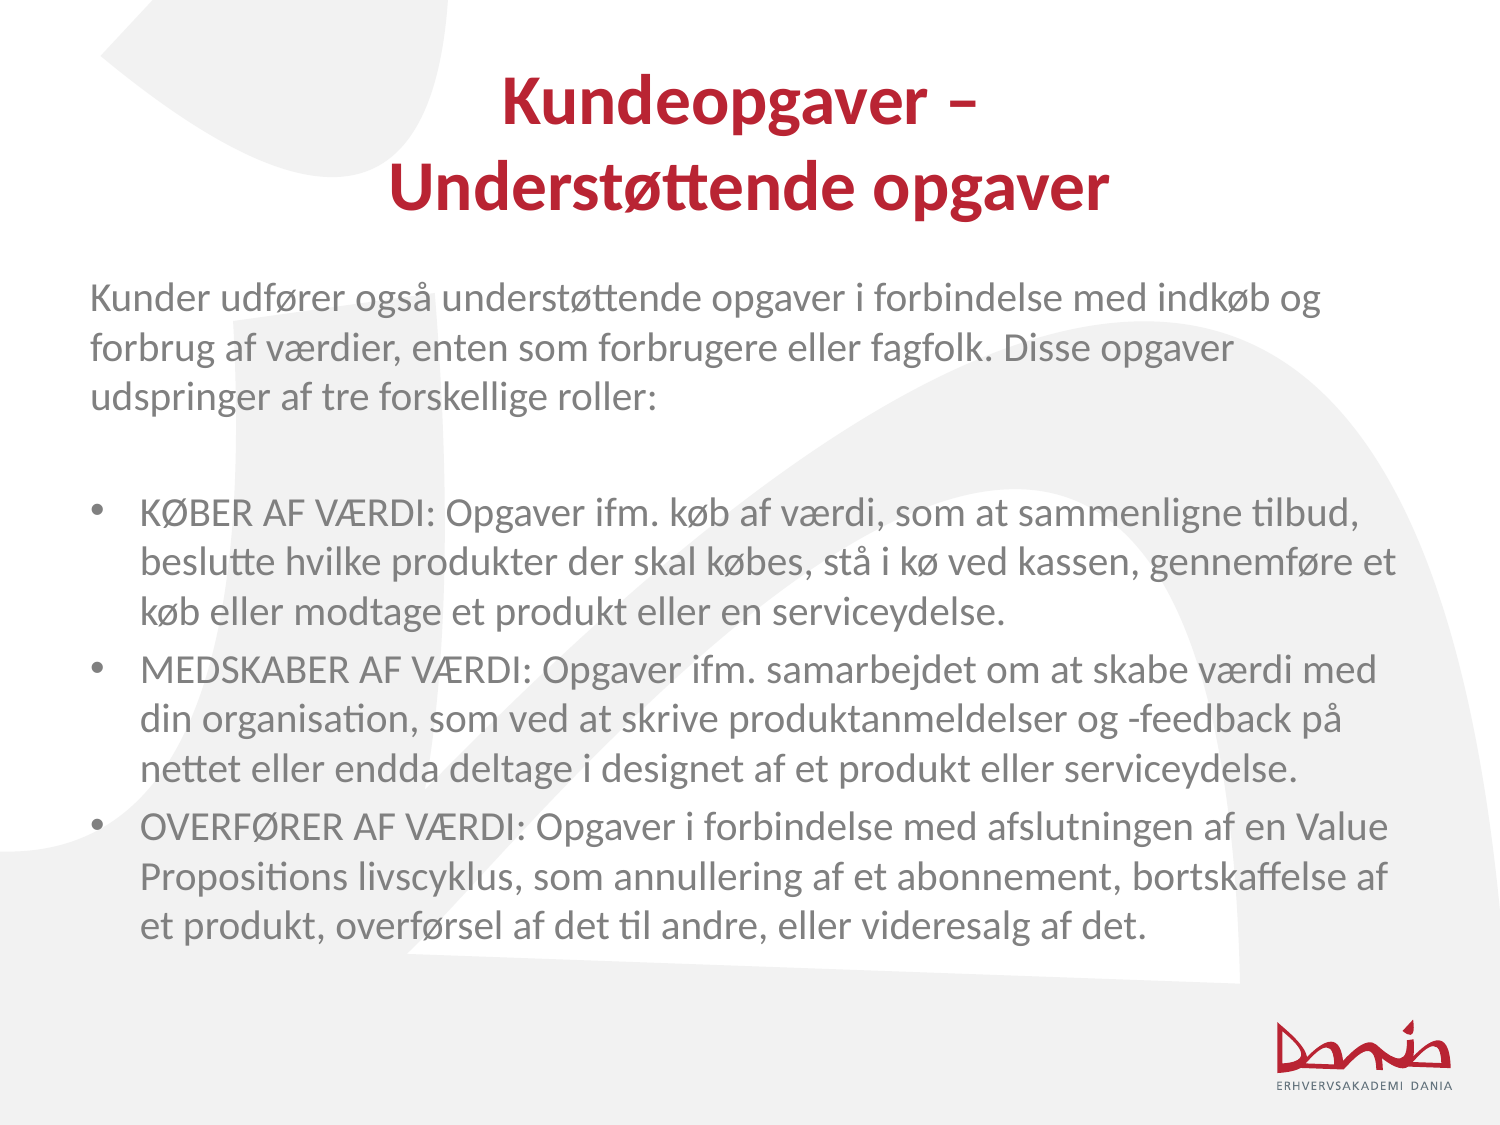

# Kundeopgaver – Understøttende opgaver
Kunder udfører også understøttende opgaver i forbindelse med indkøb og forbrug af værdier, enten som forbrugere eller fagfolk. Disse opgaver udspringer af tre forskellige roller:

KØBER AF VÆRDI: Opgaver ifm. køb af værdi, som at sammenligne tilbud, beslutte hvilke produkter der skal købes, stå i kø ved kassen, gennemføre et køb eller modtage et produkt eller en serviceydelse.
MEDSKABER AF VÆRDI: Opgaver ifm. samarbejdet om at skabe værdi med din organisation, som ved at skrive produktanmeldelser og -feedback på nettet eller endda deltage i designet af et produkt eller serviceydelse.
OVERFØRER AF VÆRDI: Opgaver i forbindelse med afslutningen af en Value Propositions livscyklus, som annullering af et abonnement, bortskaffelse af et produkt, overførsel af det til andre, eller videresalg af det.